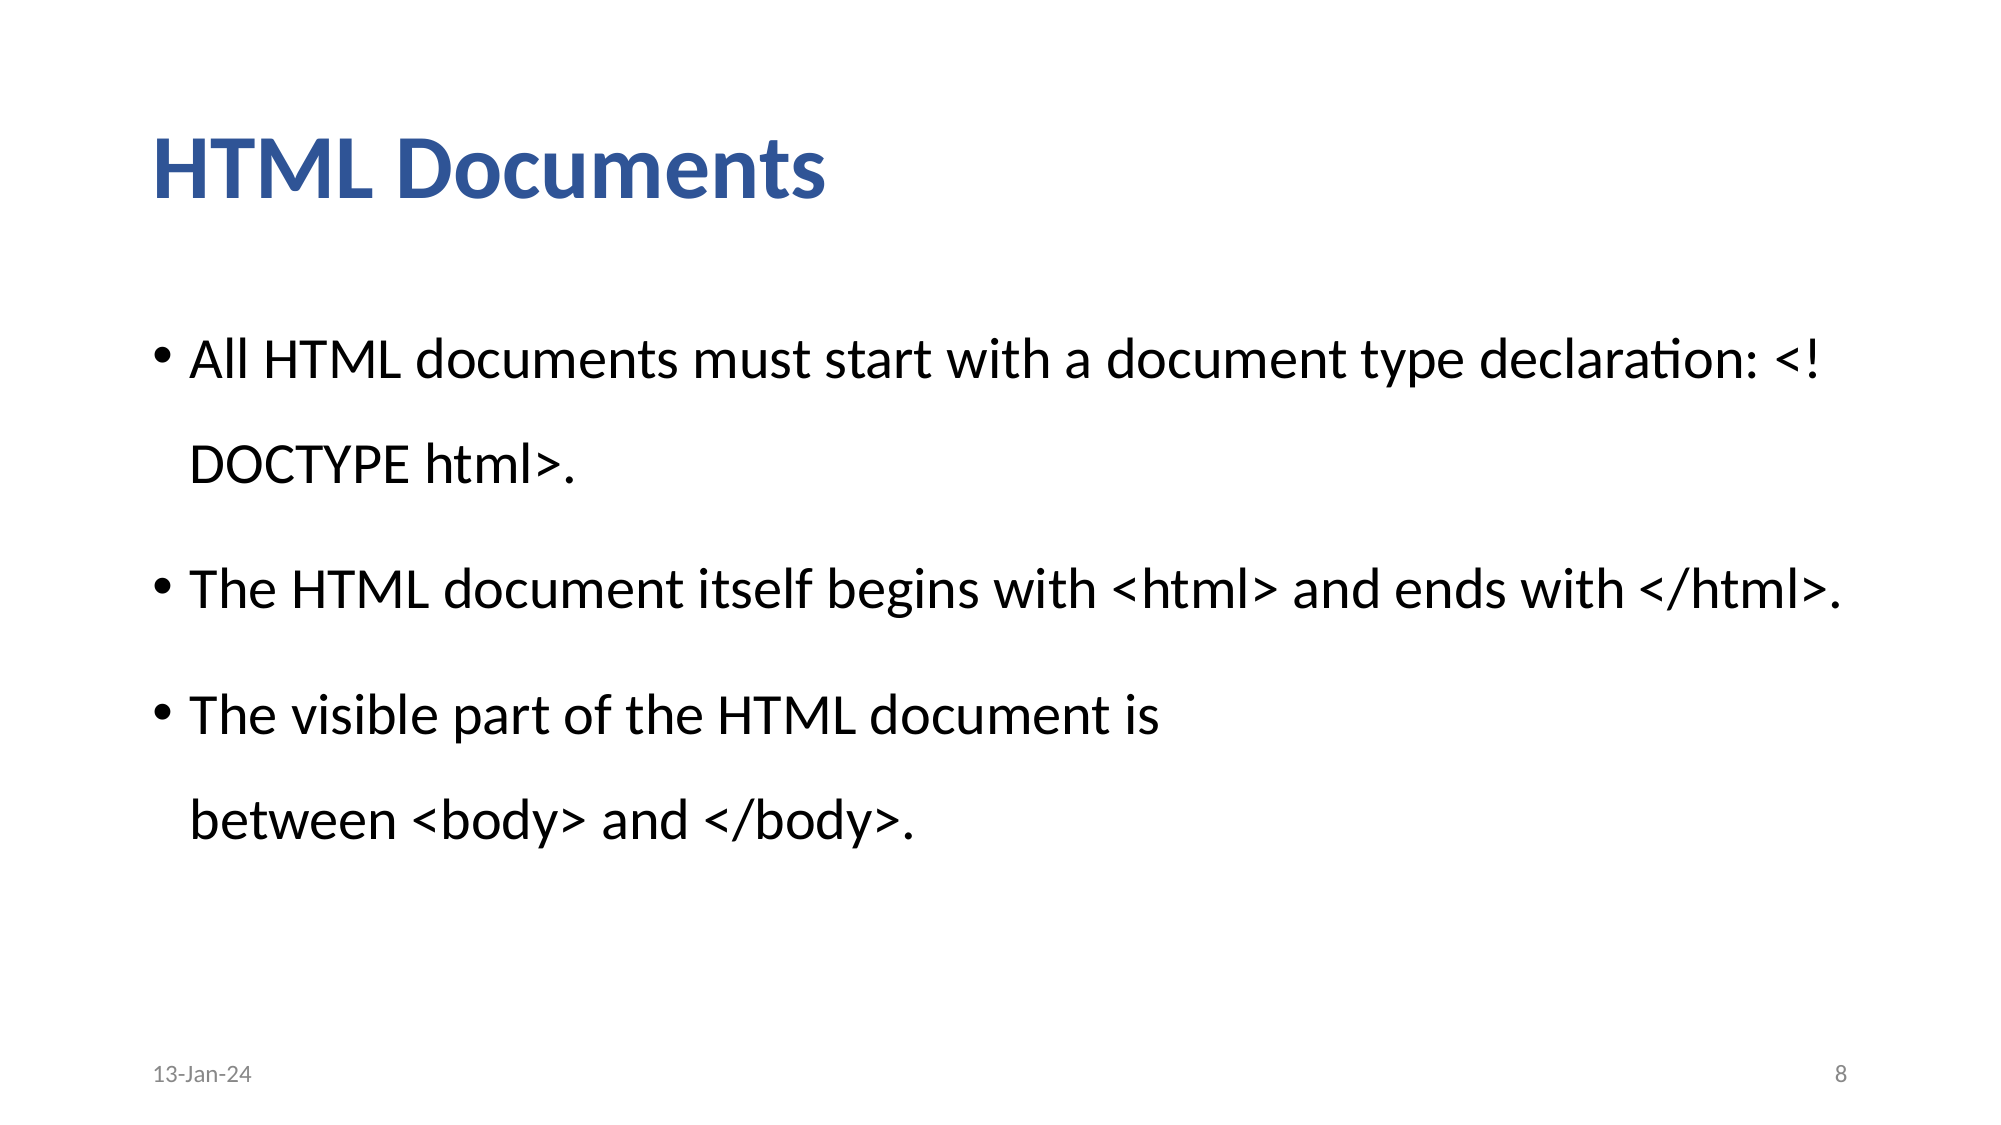

# HTML Documents
All HTML documents must start with a document type declaration: <!DOCTYPE html>.
The HTML document itself begins with <html> and ends with </html>.
The visible part of the HTML document is between <body> and </body>.

13-Jan-24
8